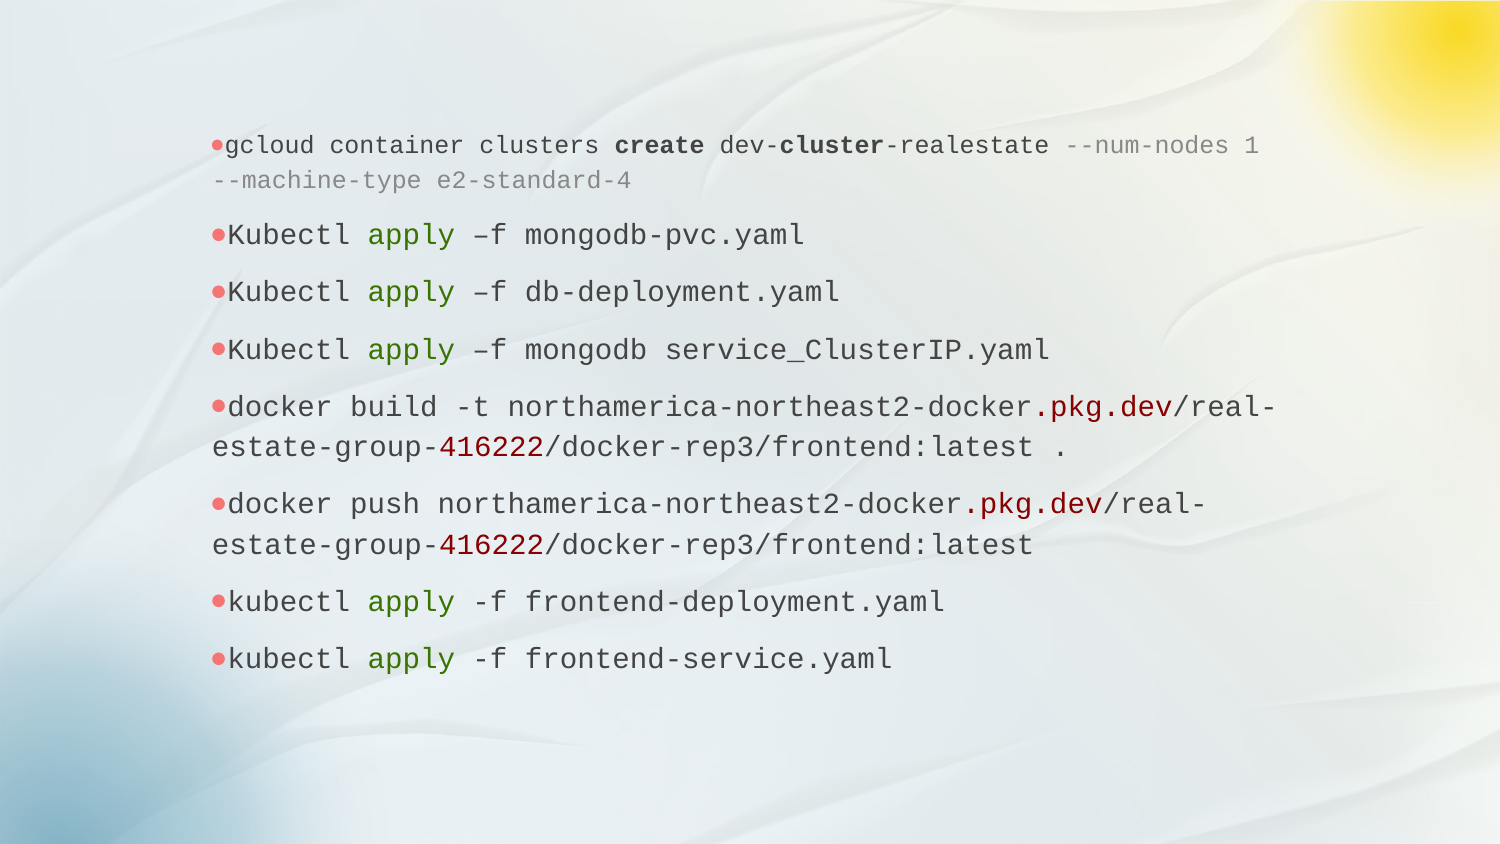

gcloud container clusters create dev-cluster-realestate --num-nodes 1 --machine-type e2-standard-4
Kubectl apply –f mongodb-pvc.yaml
Kubectl apply –f db-deployment.yaml
Kubectl apply –f mongodb service_ClusterIP.yaml
docker build -t northamerica-northeast2-docker.pkg.dev/real-estate-group-416222/docker-rep3/frontend:latest .
docker push northamerica-northeast2-docker.pkg.dev/real-estate-group-416222/docker-rep3/frontend:latest
kubectl apply -f frontend-deployment.yaml
kubectl apply -f frontend-service.yaml